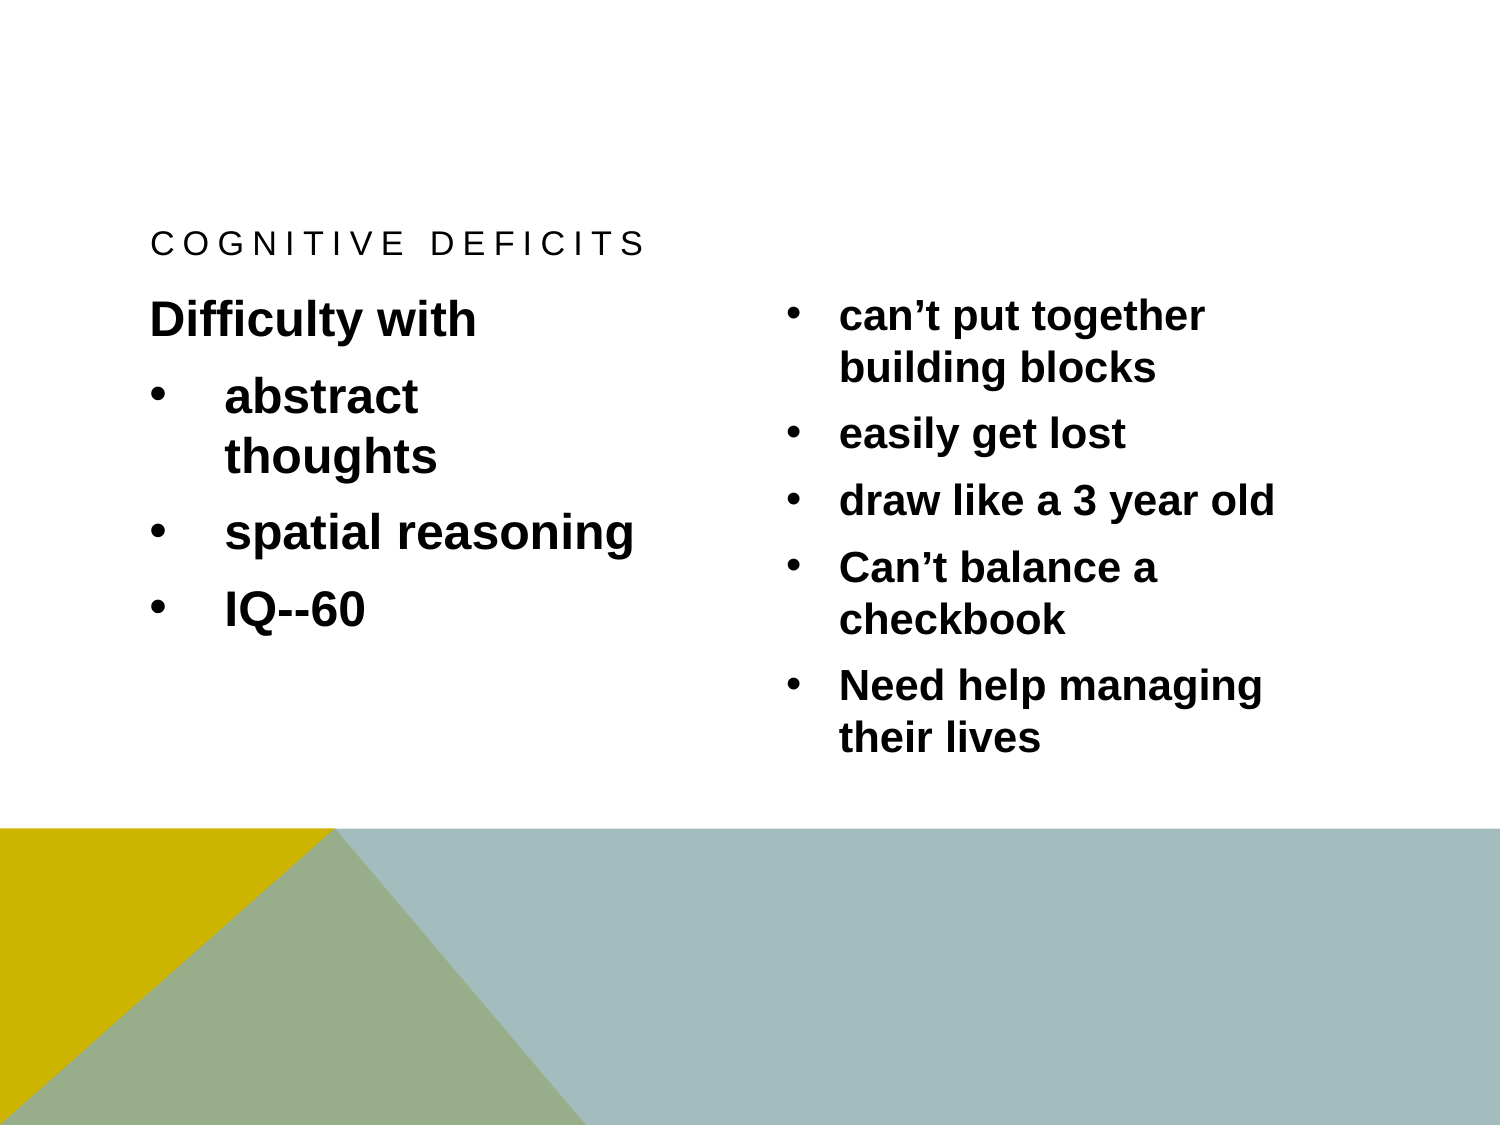

#
Cognitive Deficits

Difficulty with
abstract thoughts
spatial reasoning
IQ--60

can’t put together building blocks
easily get lost
draw like a 3 year old
Can’t balance a checkbook
Need help managing their lives